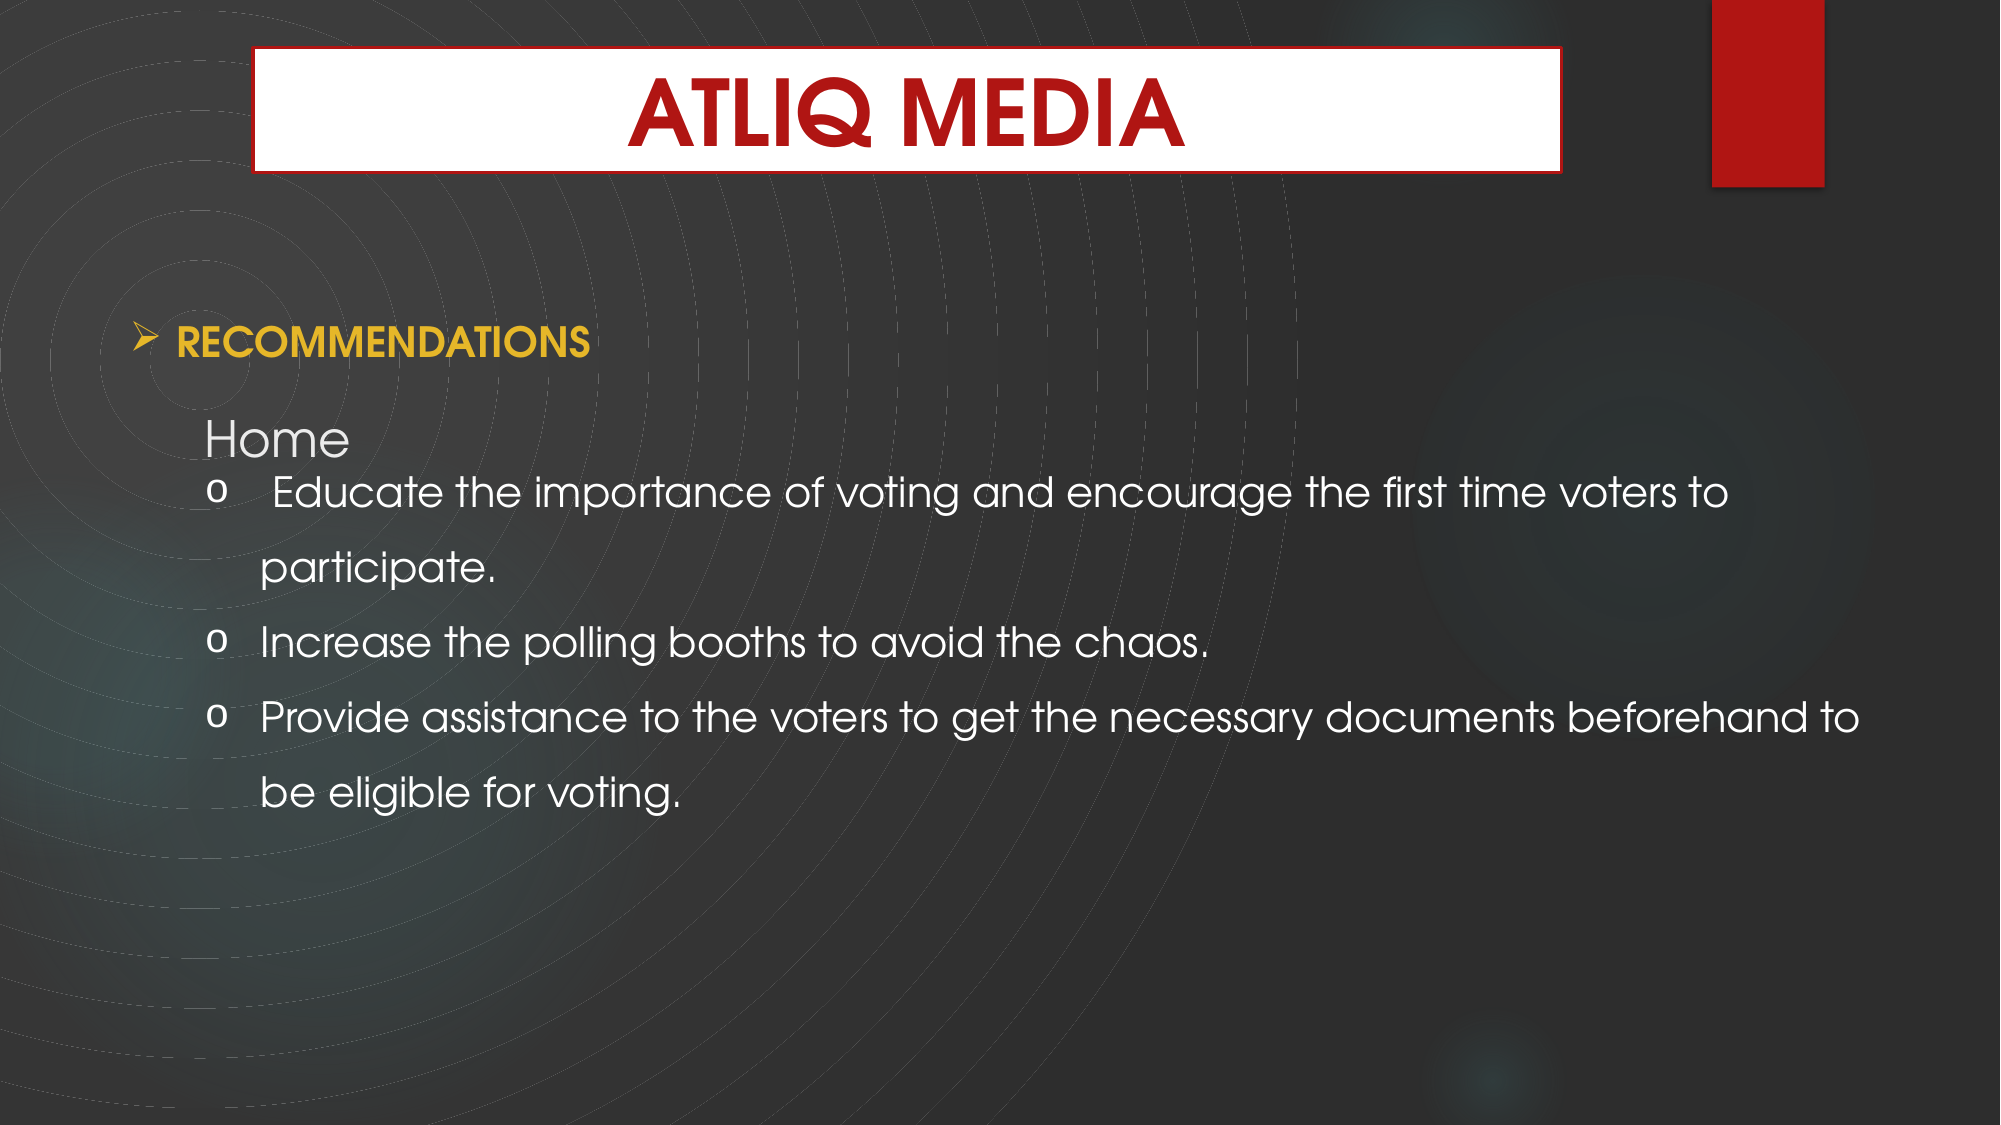

ATLIQ MEDIA
# Home
RECOMMENDATIONS

 Educate the importance of voting and encourage the first time voters to participate.
Increase the polling booths to avoid the chaos.
Provide assistance to the voters to get the necessary documents beforehand to be eligible for voting.